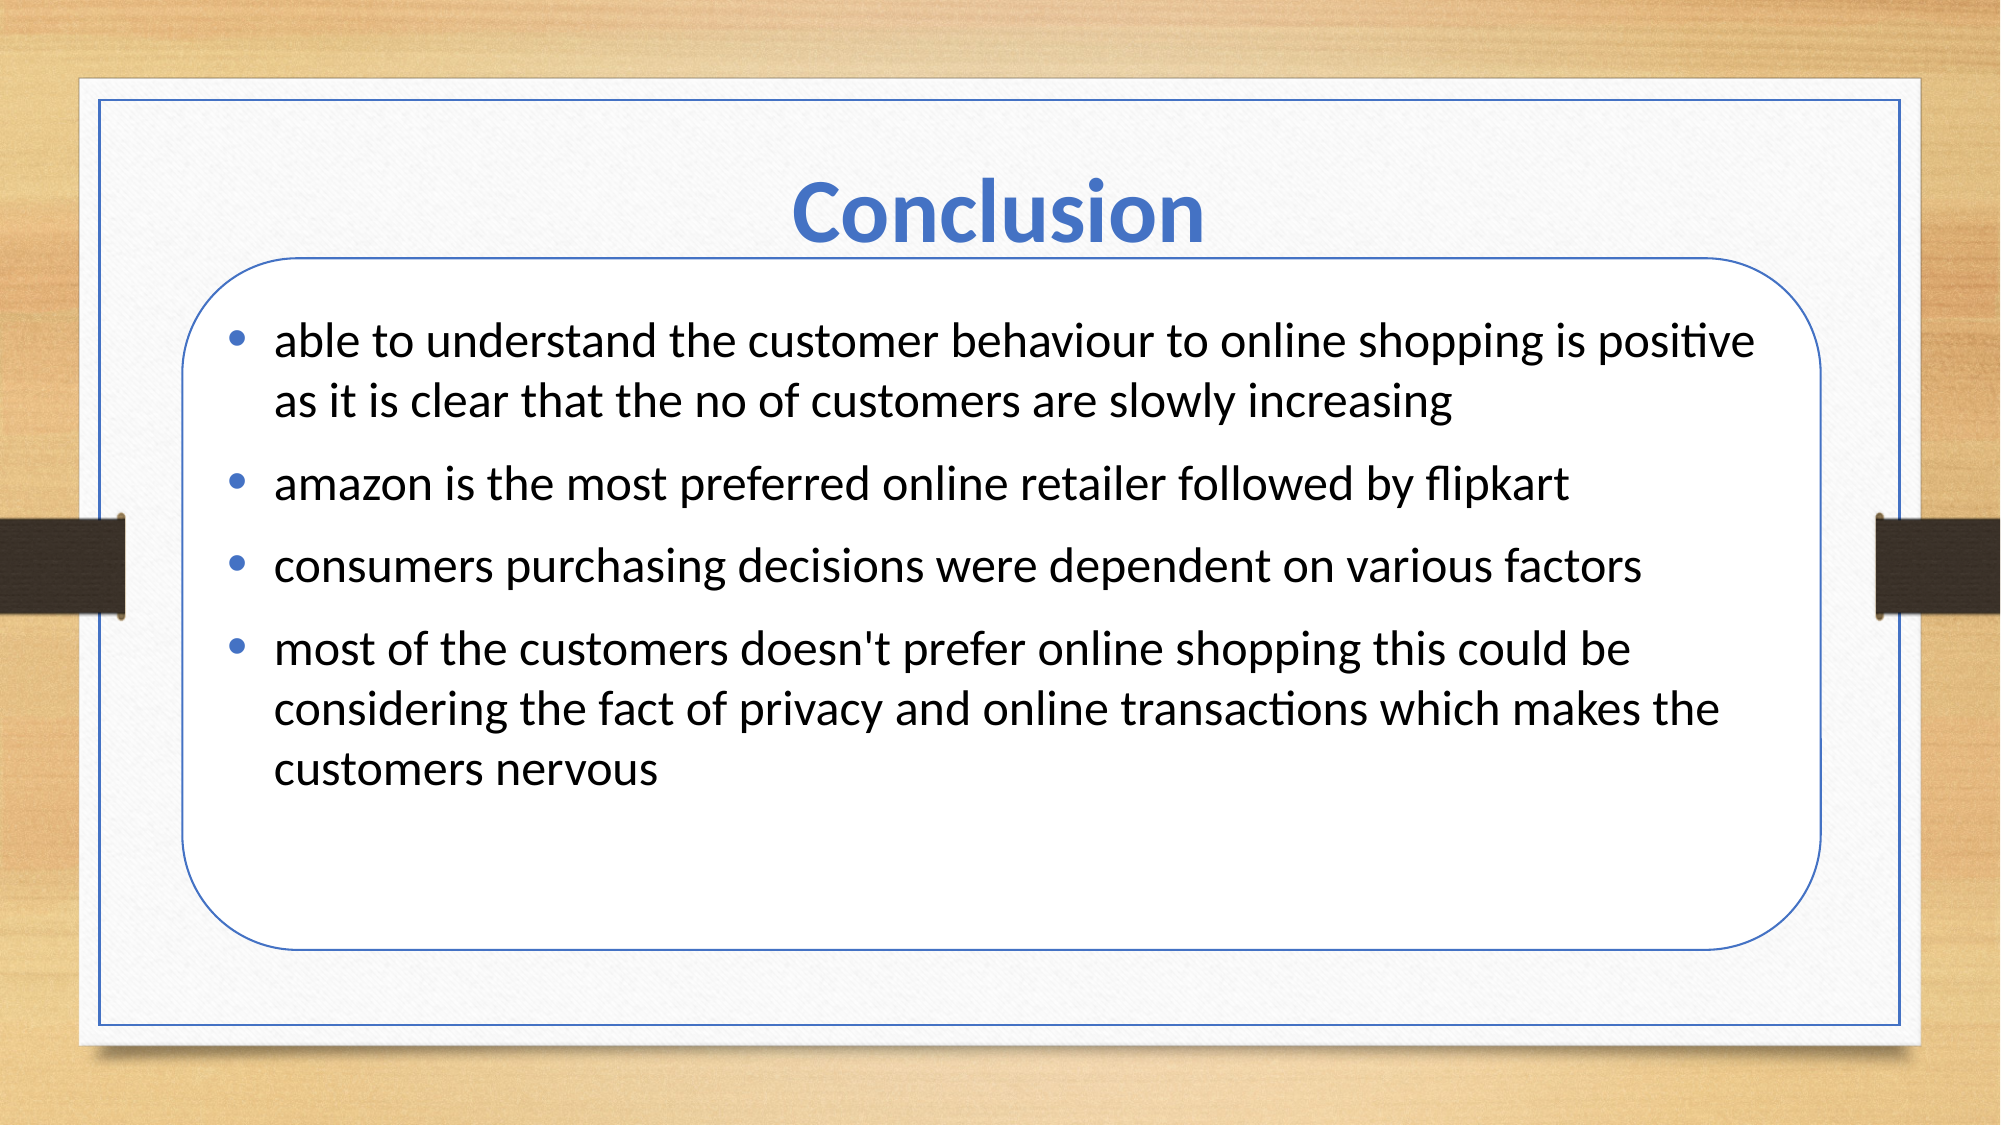

Conclusion

able to understand the customer behaviour to online shopping is positive as it is clear that the no of customers are slowly increasing
amazon is the most preferred online retailer followed by flipkart
consumers purchasing decisions were dependent on various factors
most of the customers doesn't prefer online shopping this could be considering the fact of privacy and online transactions which makes the customers nervous